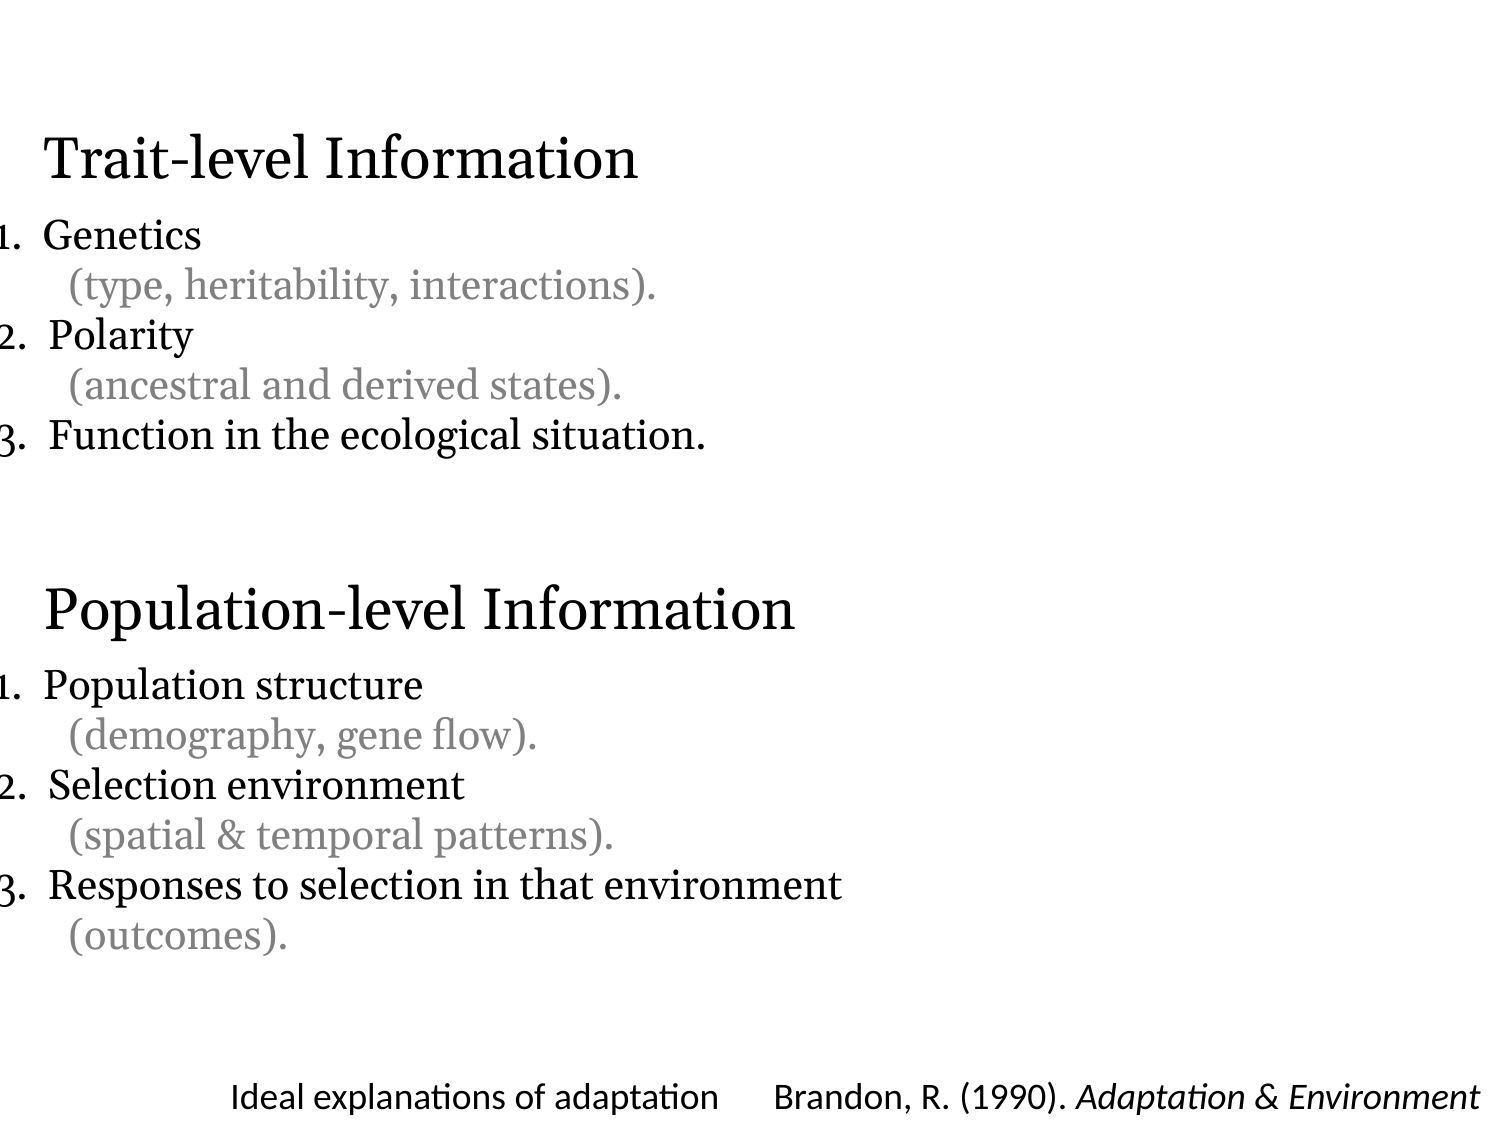

Trait-level Information
1.  Genetics
(type, heritability, interactions).
2.  Polarity
(ancestral and derived states).
3.  Function in the ecological situation.

1.  Population structure
(demography, gene flow).
2.  Selection environment
(spatial & temporal patterns).
3.  Responses to selection in that environment
(outcomes).

Population-level Information
Ideal explanations of adaptation
Brandon, R. (1990). Adaptation & Environment